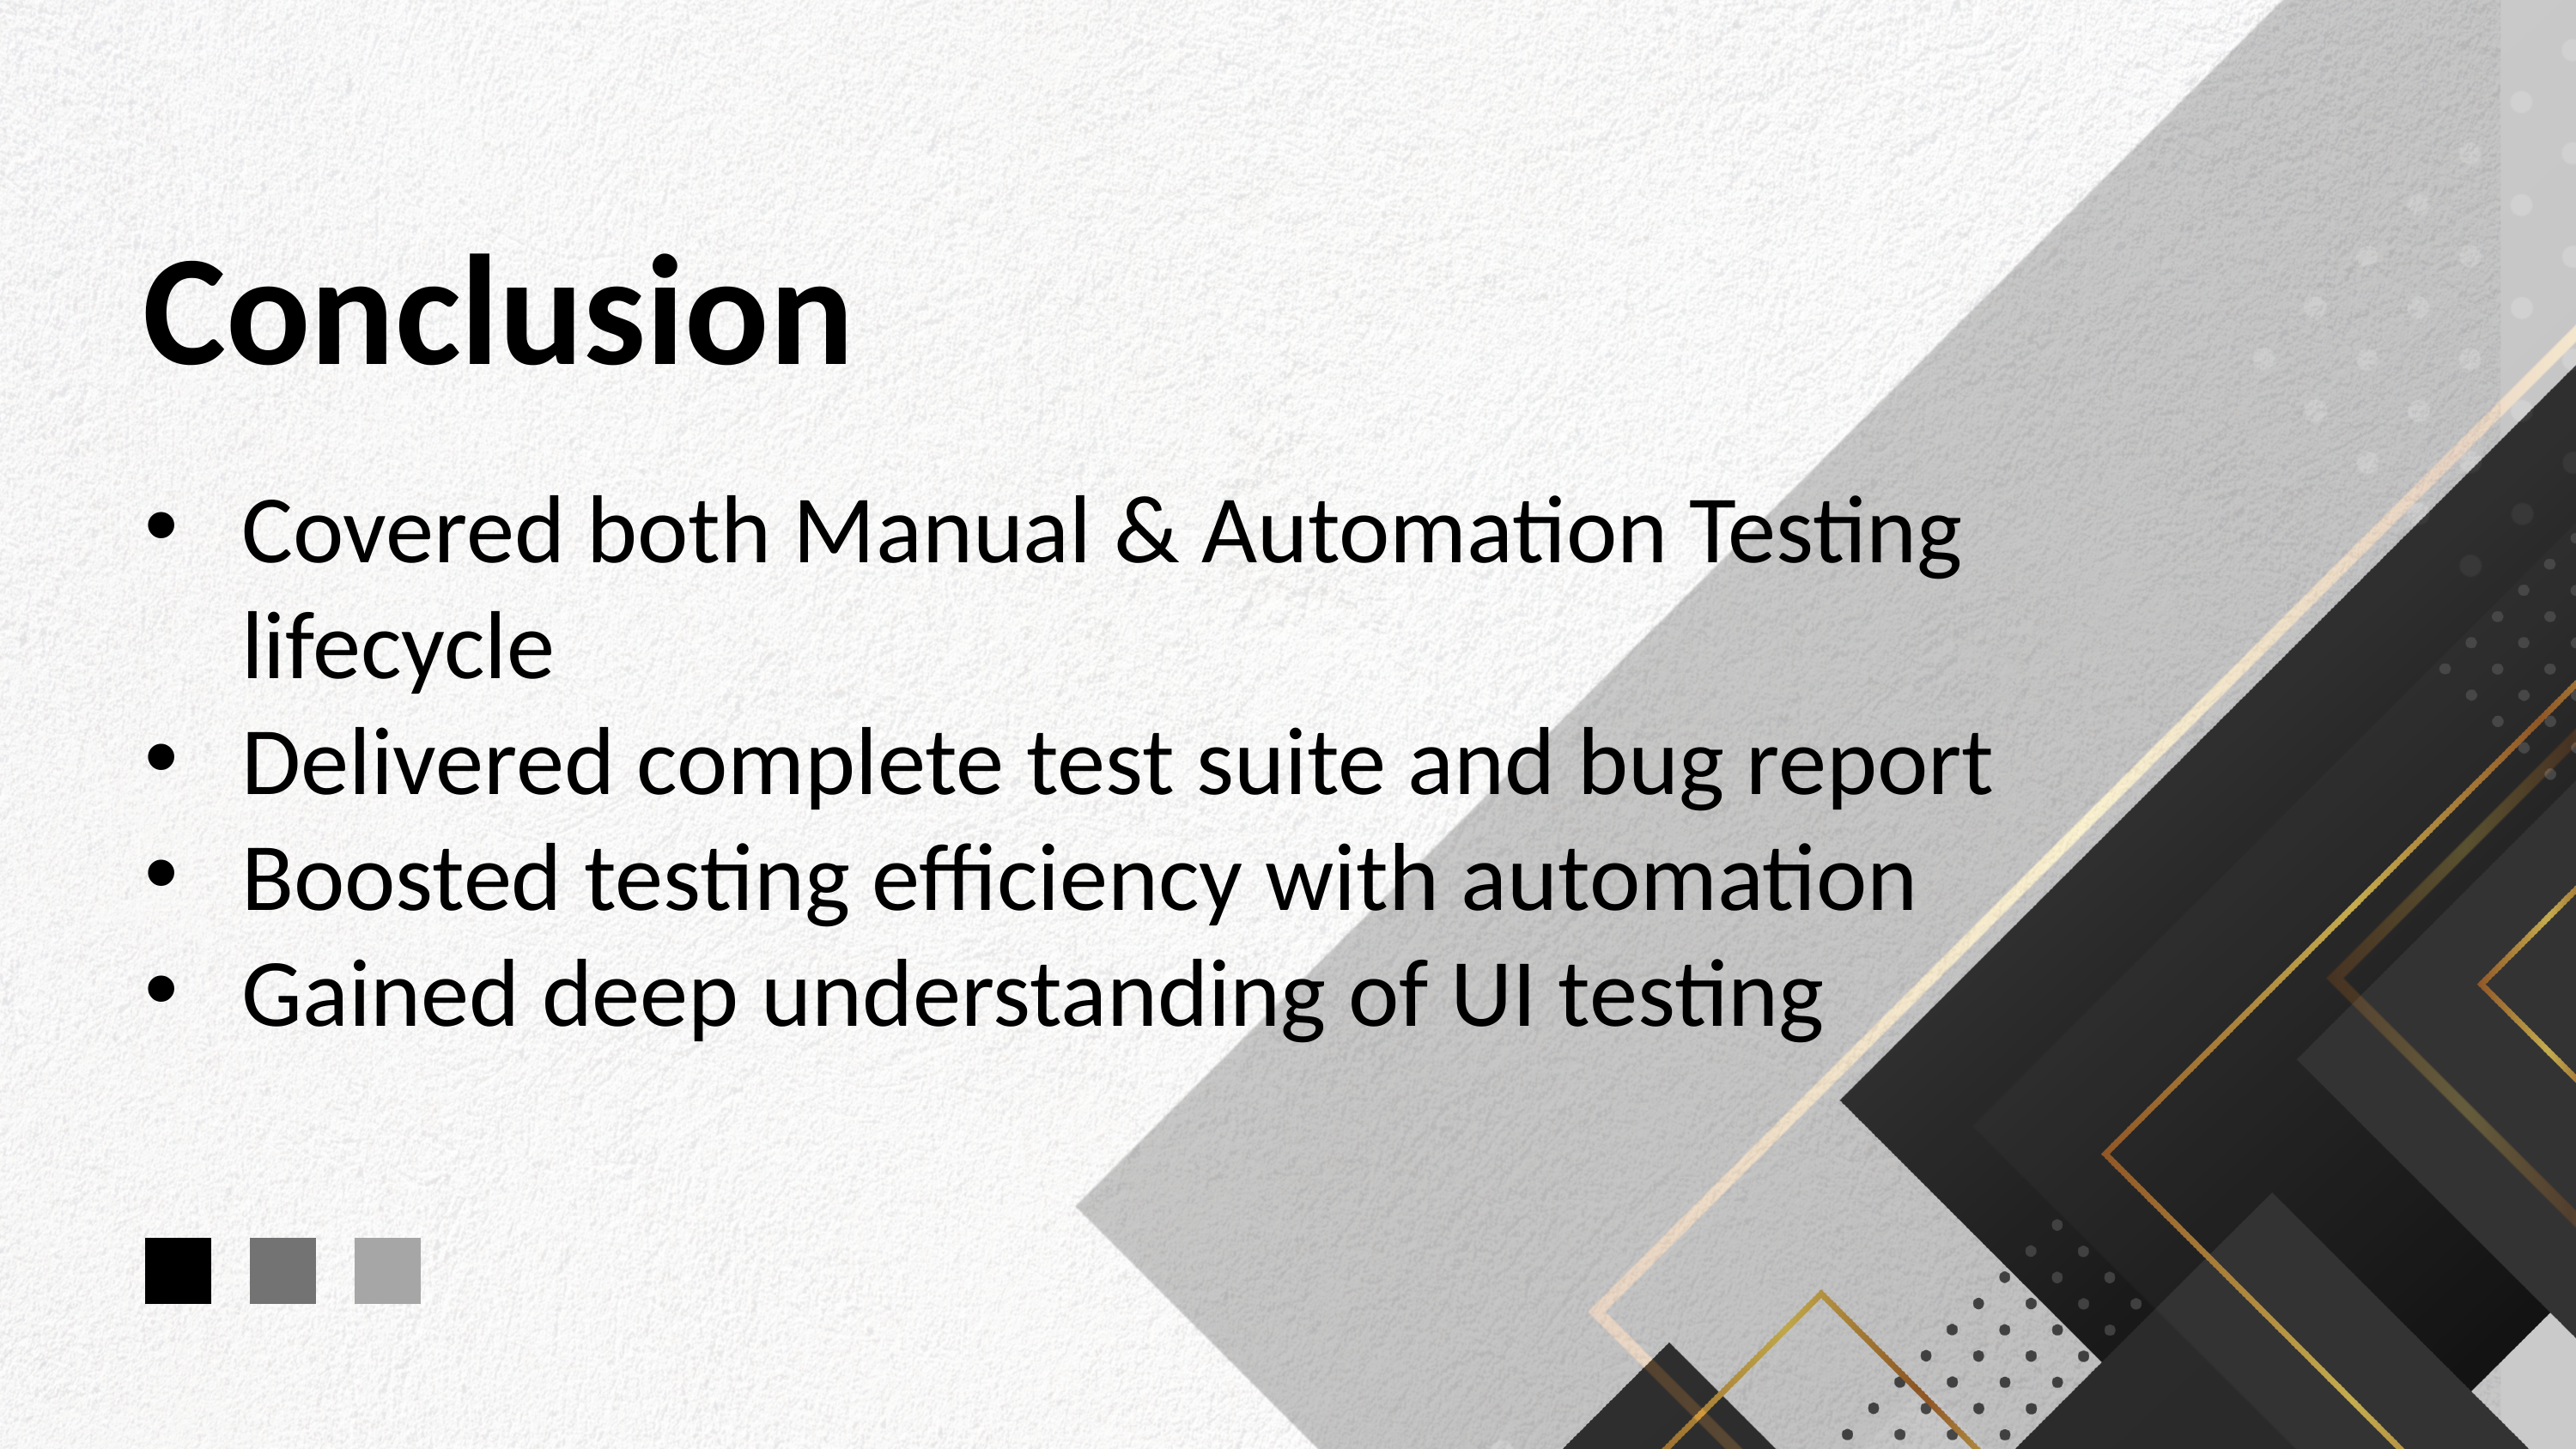

Conclusion

Covered both Manual & Automation Testing lifecycle
Delivered complete test suite and bug report
Boosted testing efficiency with automation
Gained deep understanding of UI testing